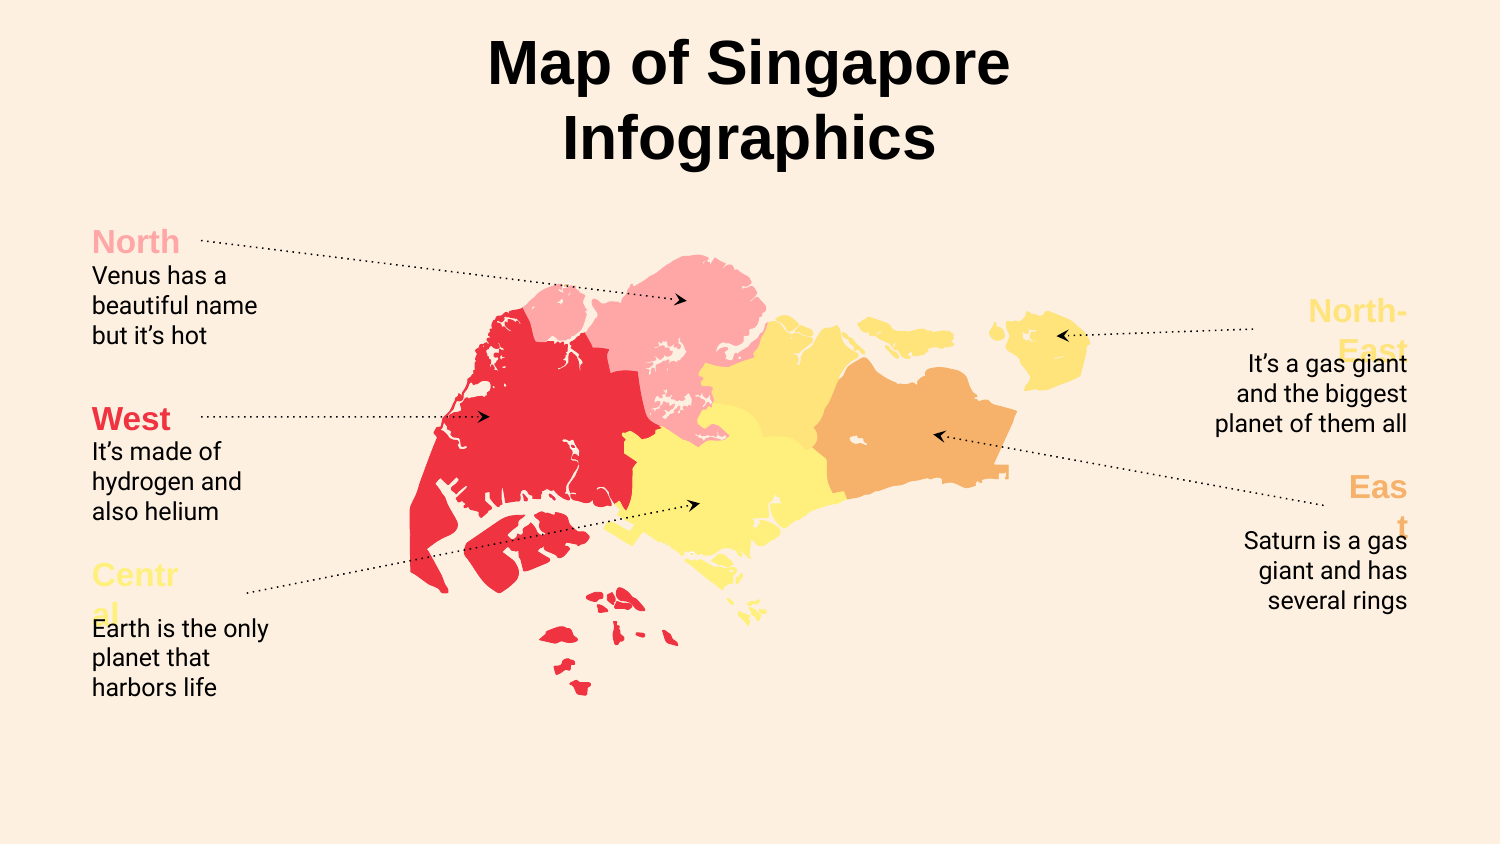

# Map of Singapore Infographics
North

Venus has a beautiful name but it’s hot
North-East
It’s a gas giant and the biggest planet of them all
West
It’s made of hydrogen and also helium
East
Saturn is a gas giant and has several rings
Central
Earth is the only planet that harbors life